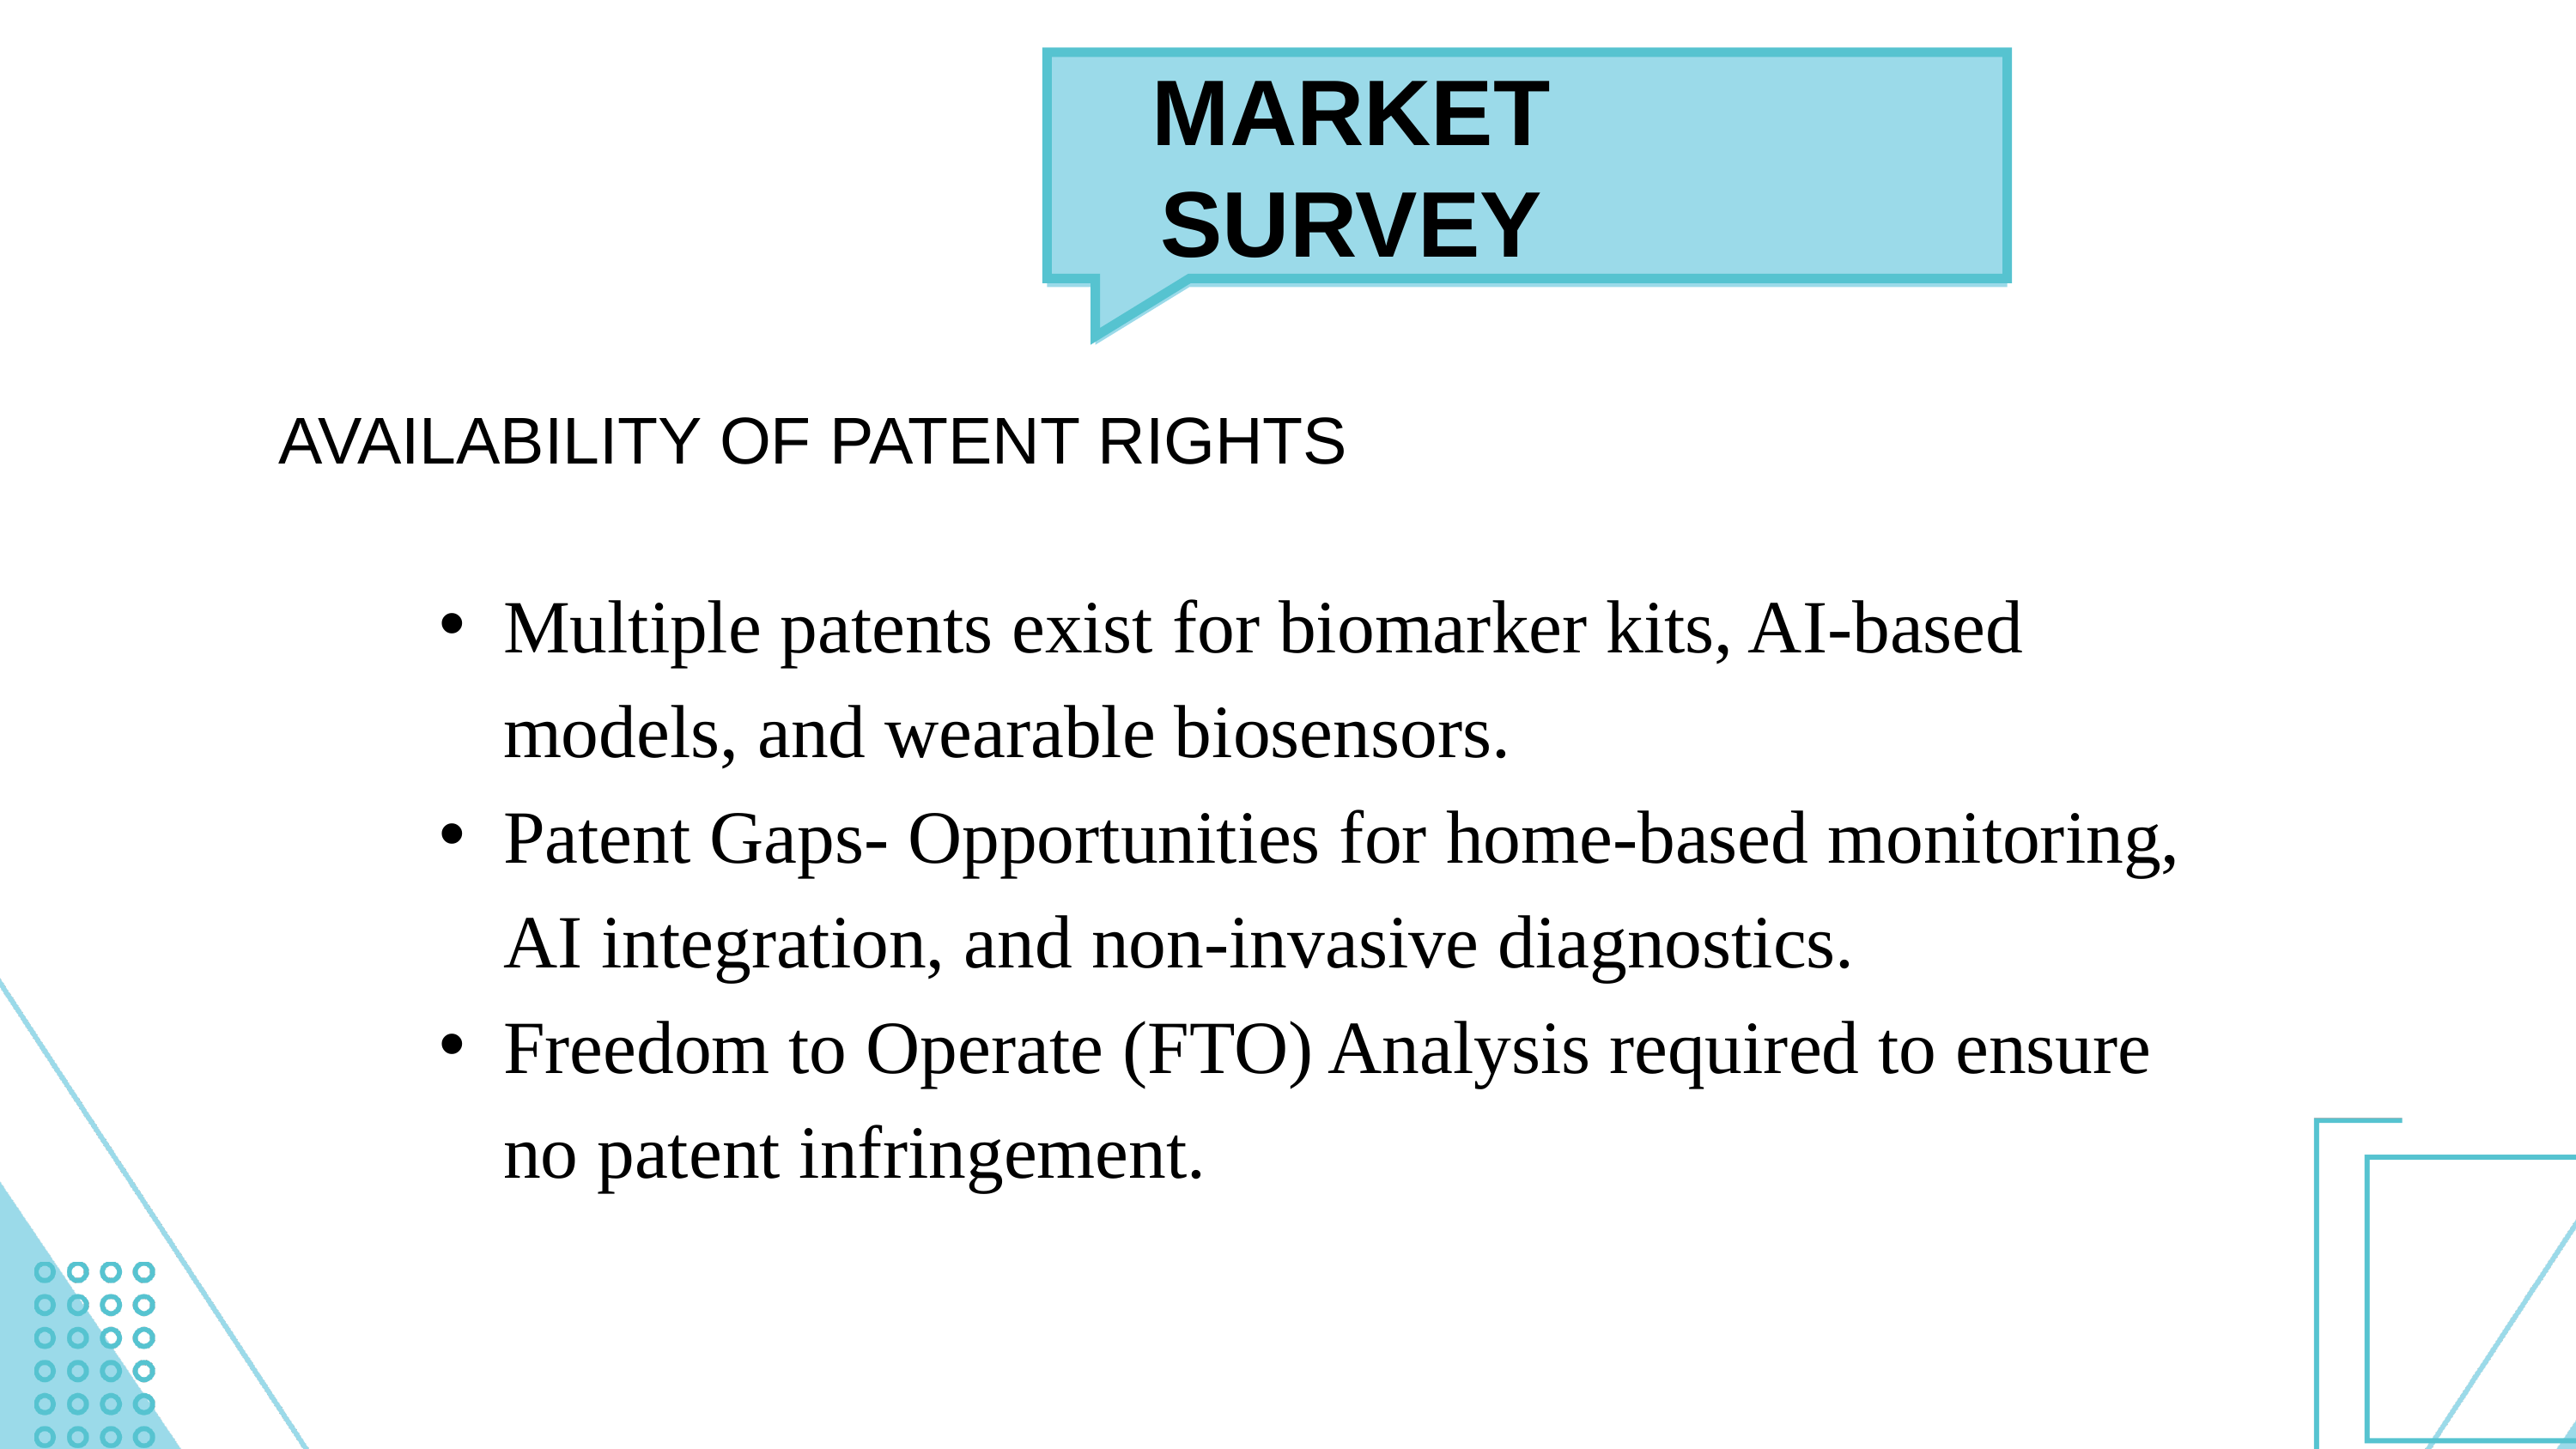

MARKET SURVEY
AVAILABILITY OF PATENT RIGHTS

Multiple patents exist for biomarker kits, AI-based models, and wearable biosensors.
Patent Gaps- Opportunities for home-based monitoring, AI integration, and non-invasive diagnostics.
Freedom to Operate (FTO) Analysis required to ensure no patent infringement.